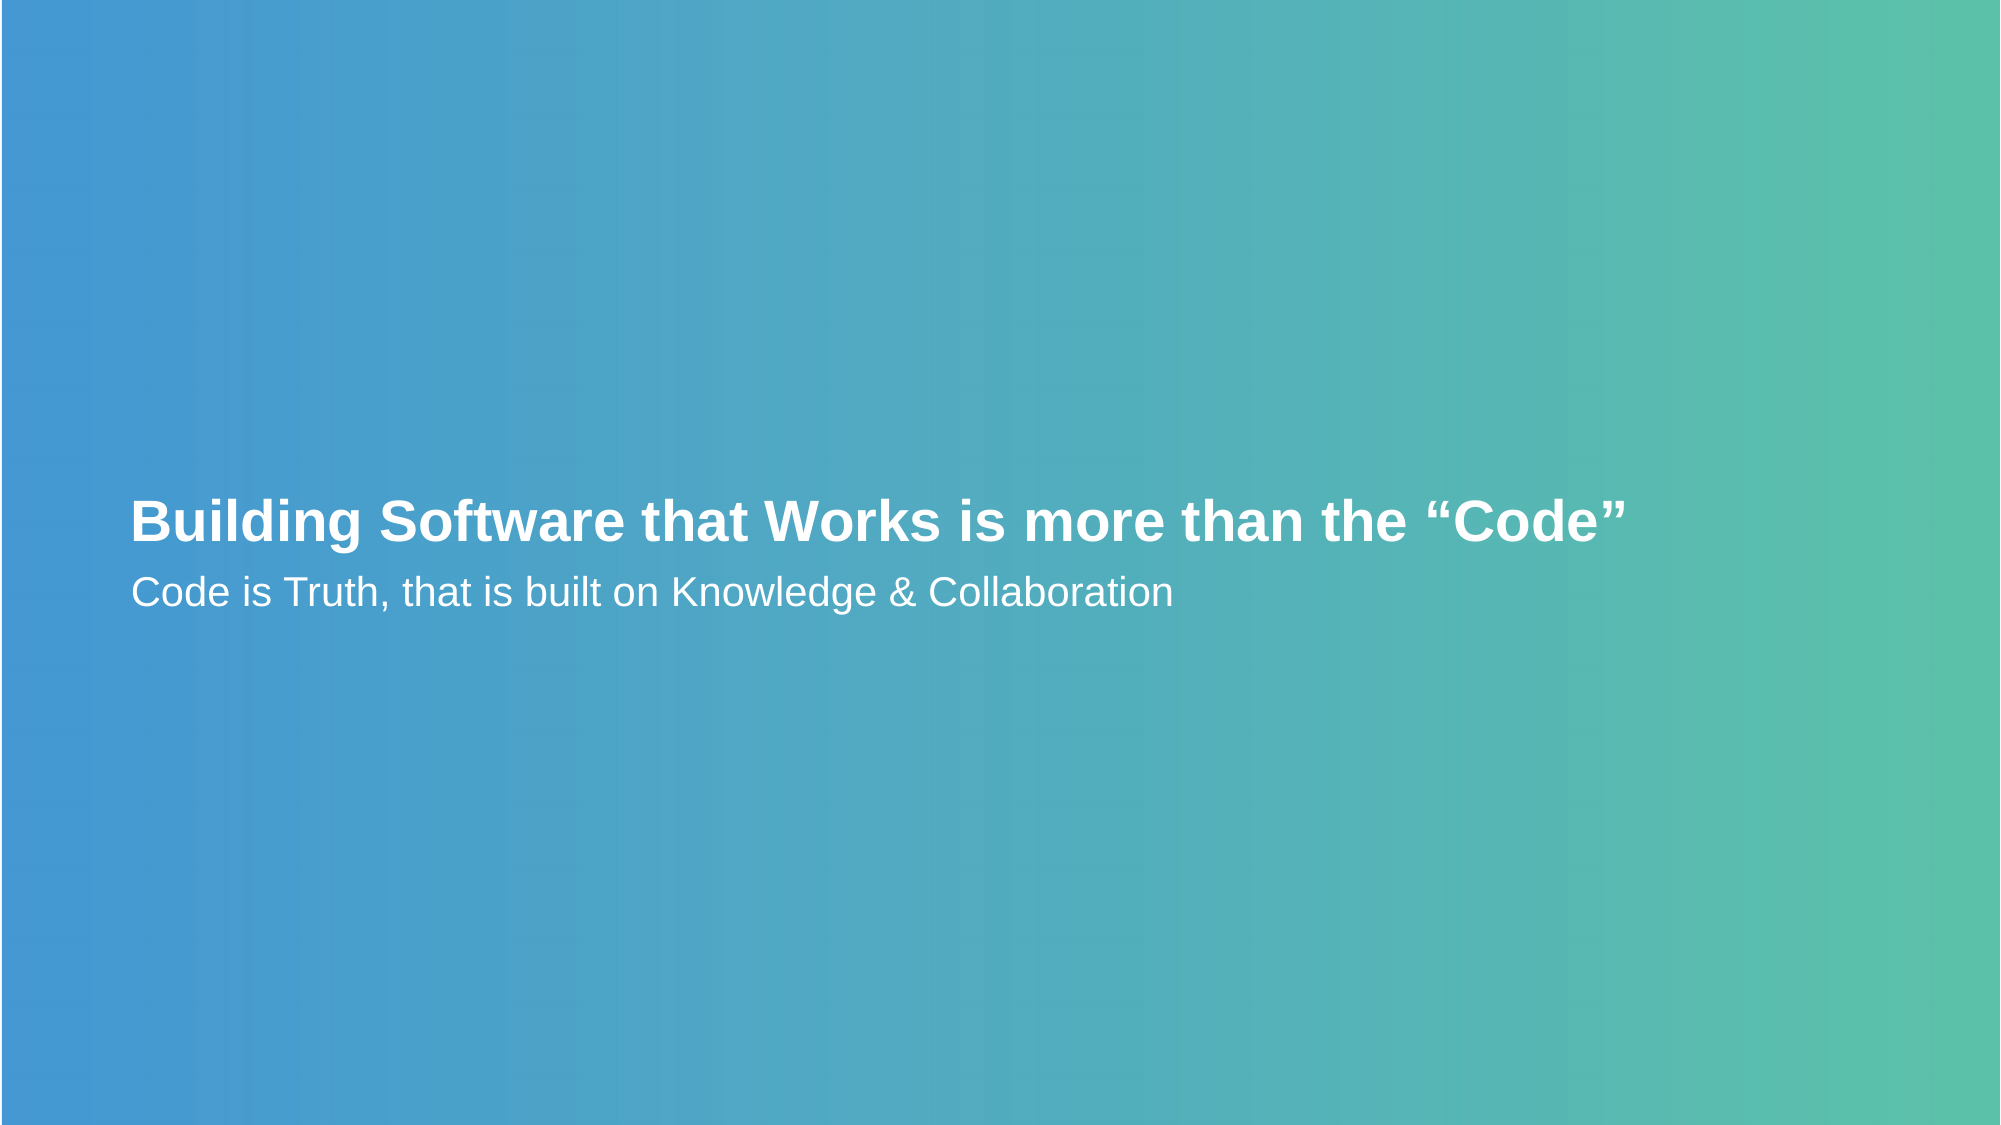

# Building Software that Works is more than the “Code”
Code is Truth, that is built on Knowledge & Collaboration